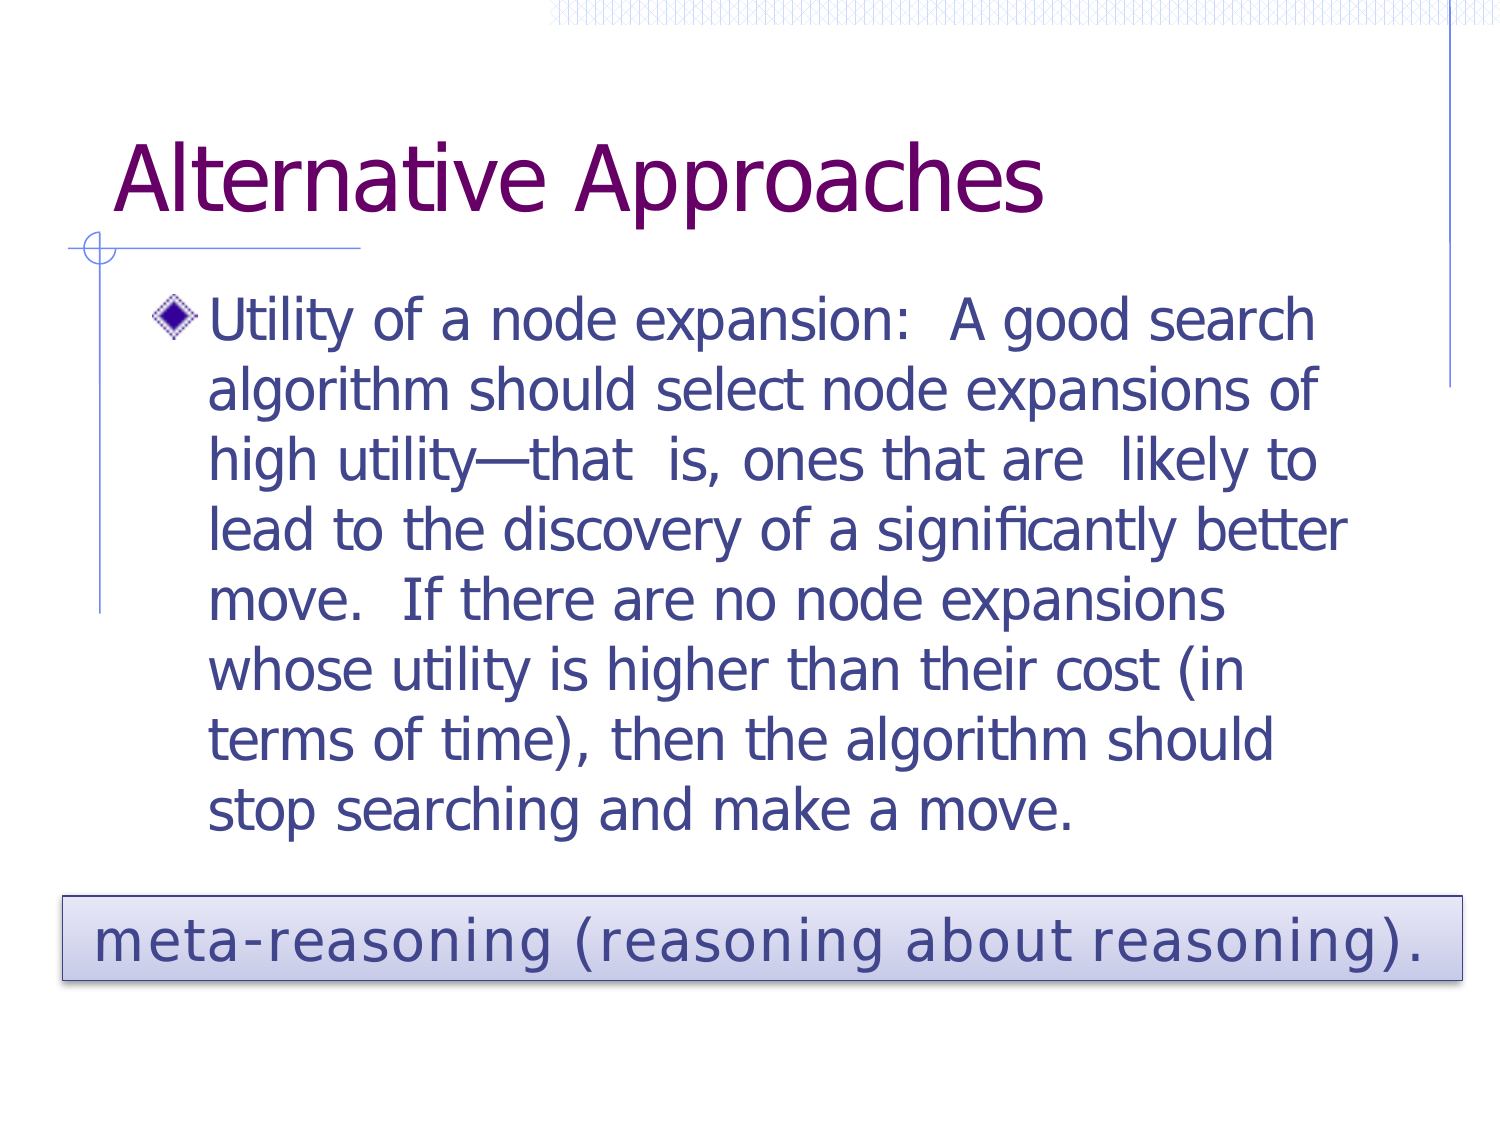

# Alternative Approaches
Utility of a node expansion:  A good search algorithm should select node expansions of high utility—that  is, ones that are  likely to lead to the discovery of a significantly better move.  If there are no node expansions whose utility is higher than their cost (in terms of time), then the algorithm should stop searching and make a move.
 meta-reasoning (reasoning about reasoning).